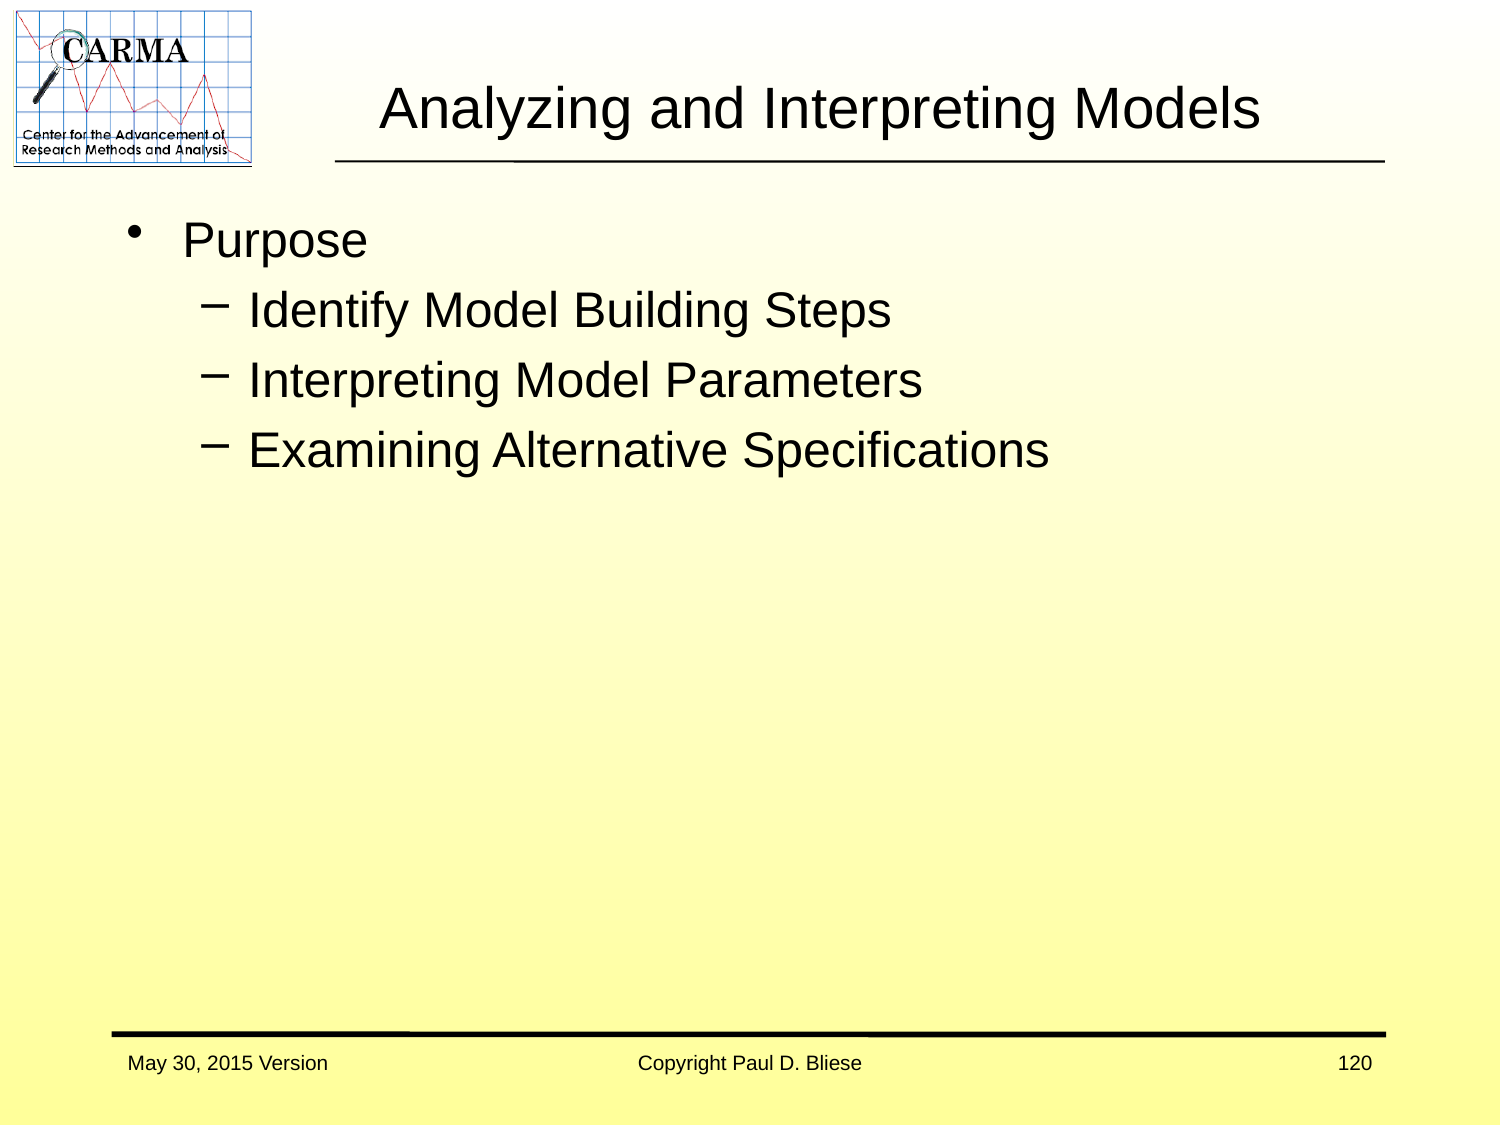

# Analyzing and Interpreting Models
Purpose
Identify Model Building Steps
Interpreting Model Parameters
Examining Alternative Specifications
May 30, 2015 Version
Copyright Paul D. Bliese
120